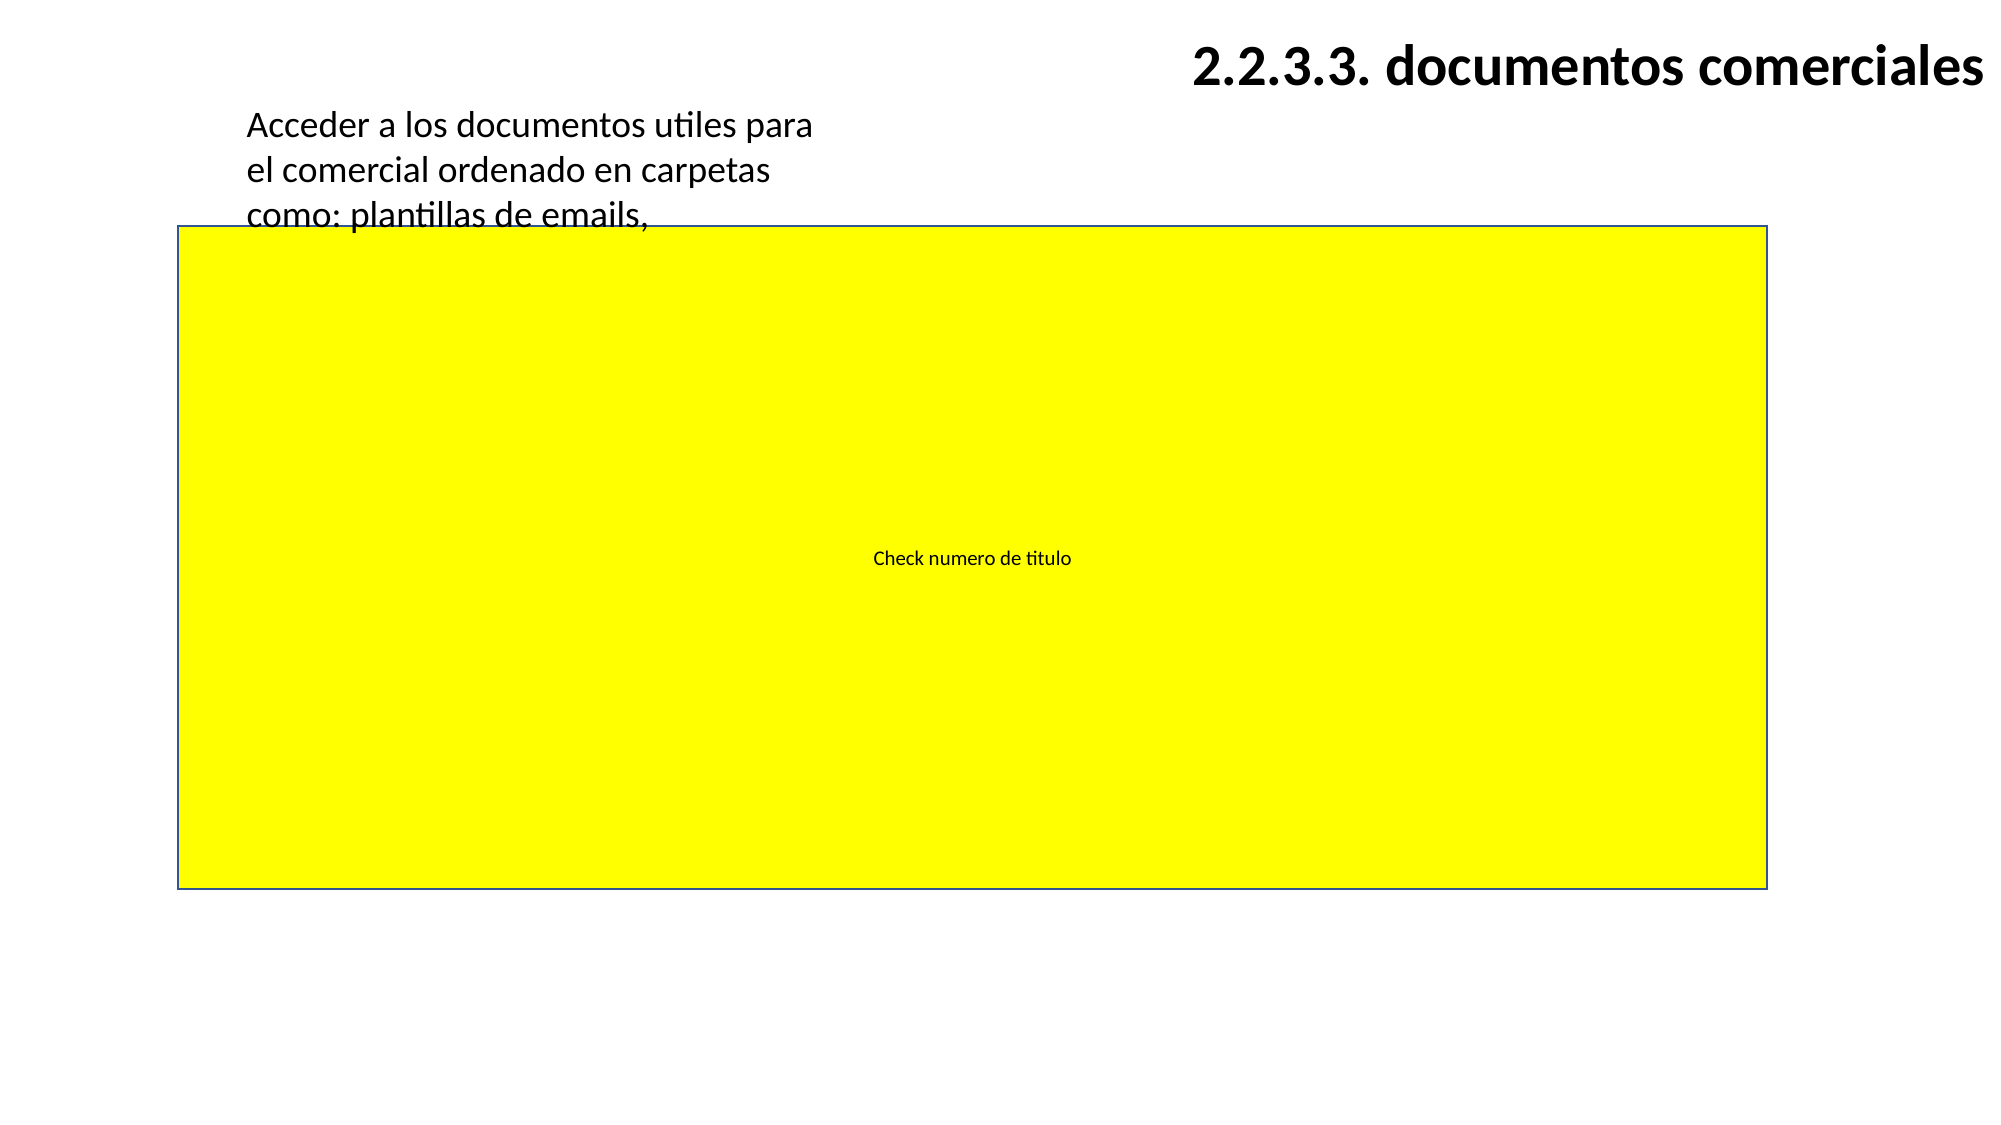

2.2.3.3. documentos comerciales
Acceder a los documentos utiles para el comercial ordenado en carpetas como: plantillas de emails,
Check numero de titulo